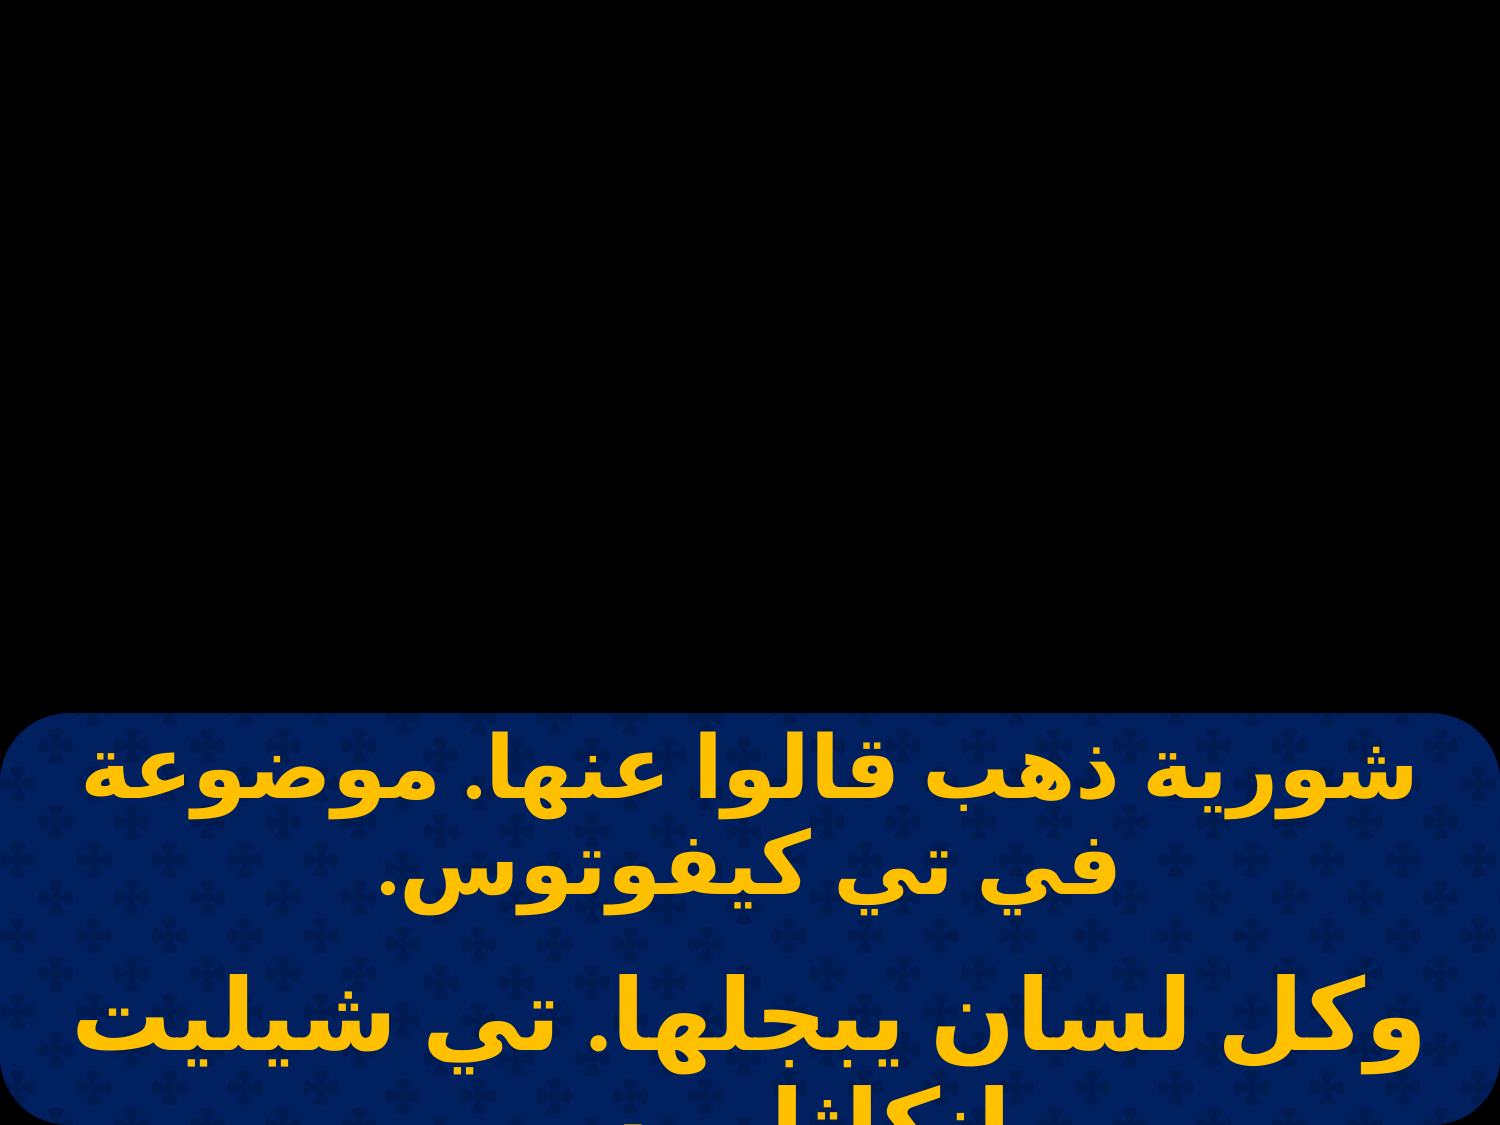

| شورية ذهب قالوا عنها. موضوعة في تي كيفوتوس. |
| --- |
|  |
| وكل لسان يبجلها. تي شيليت انكاثاروس. |